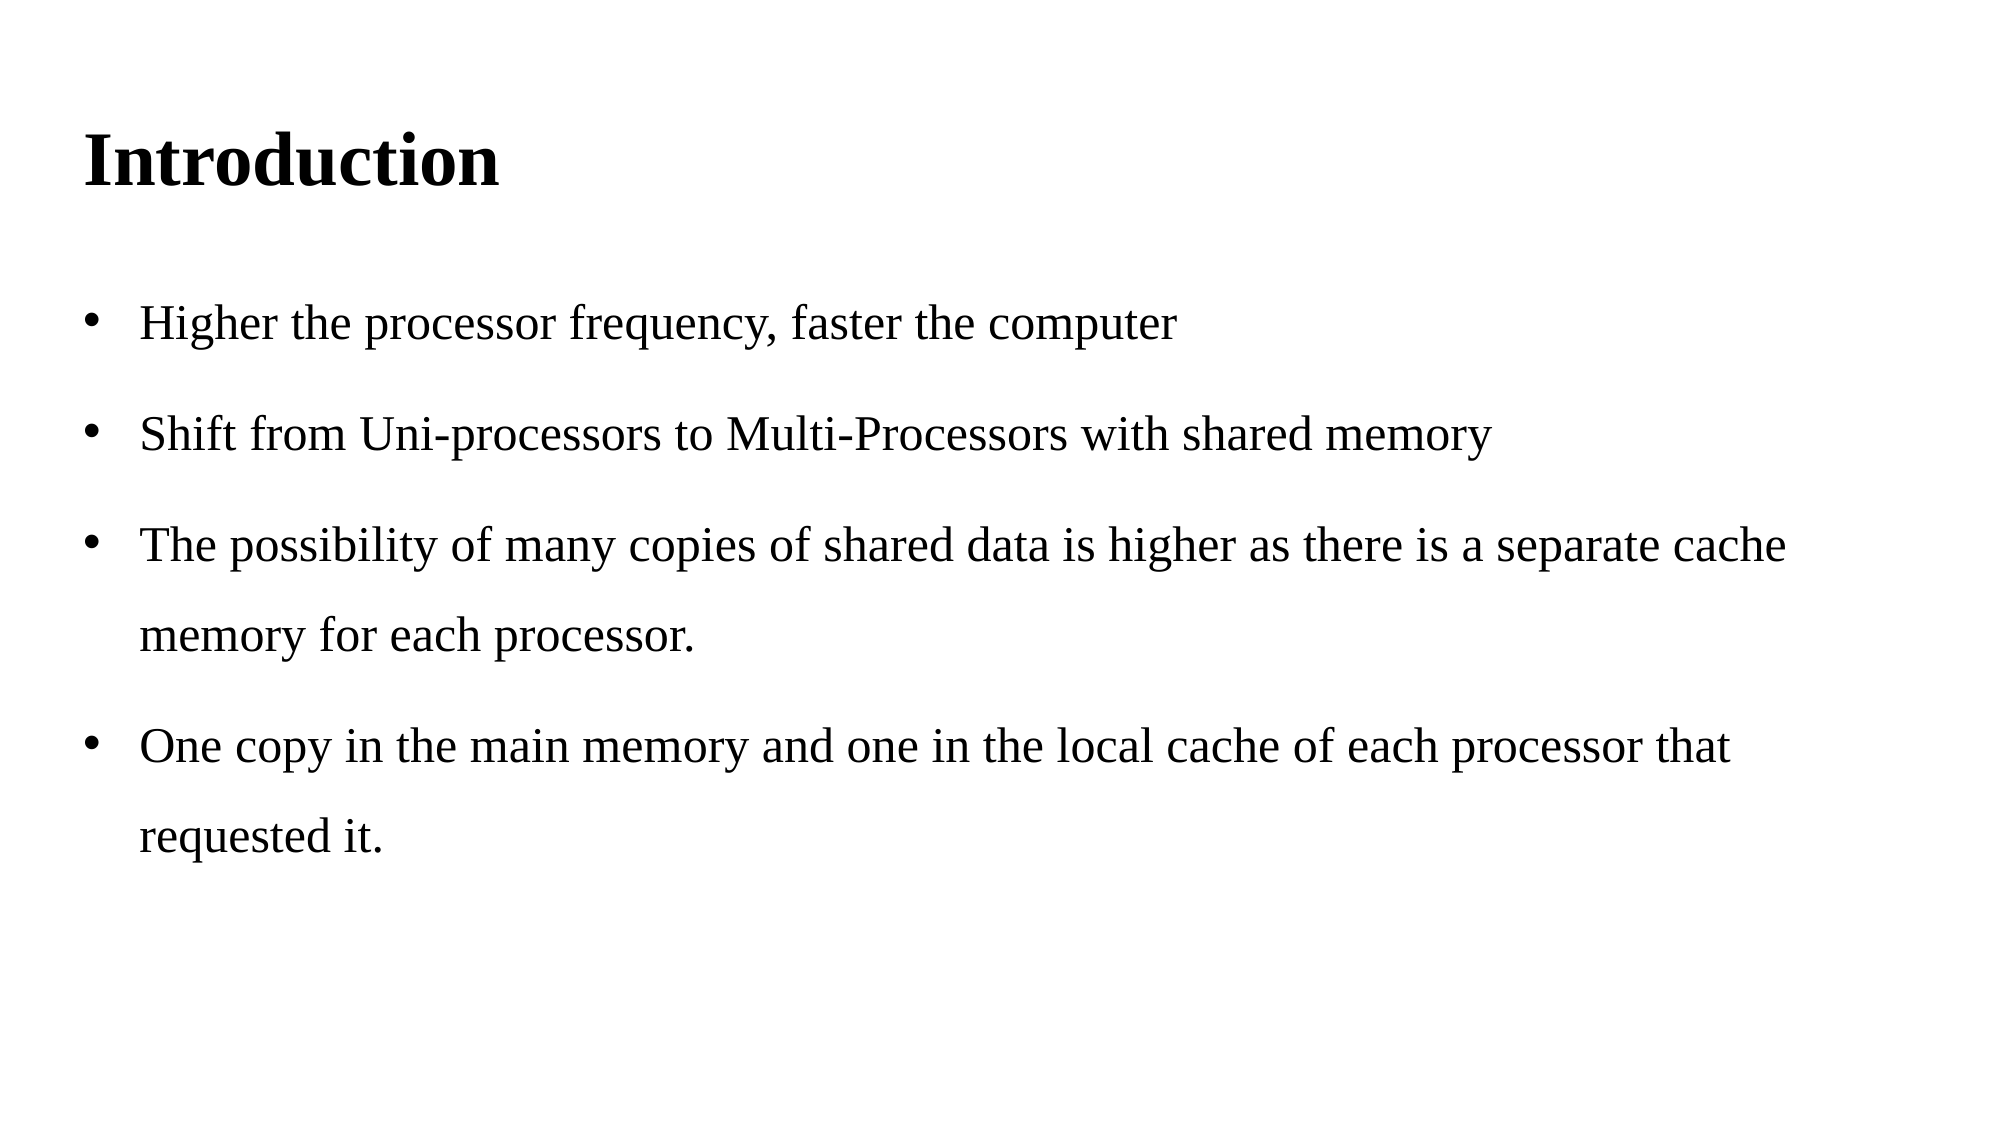

# Introduction
Higher the processor frequency, faster the computer
Shift from Uni-processors to Multi-Processors with shared memory
The possibility of many copies of shared data is higher as there is a separate cache memory for each processor.
One copy in the main memory and one in the local cache of each processor that requested it.